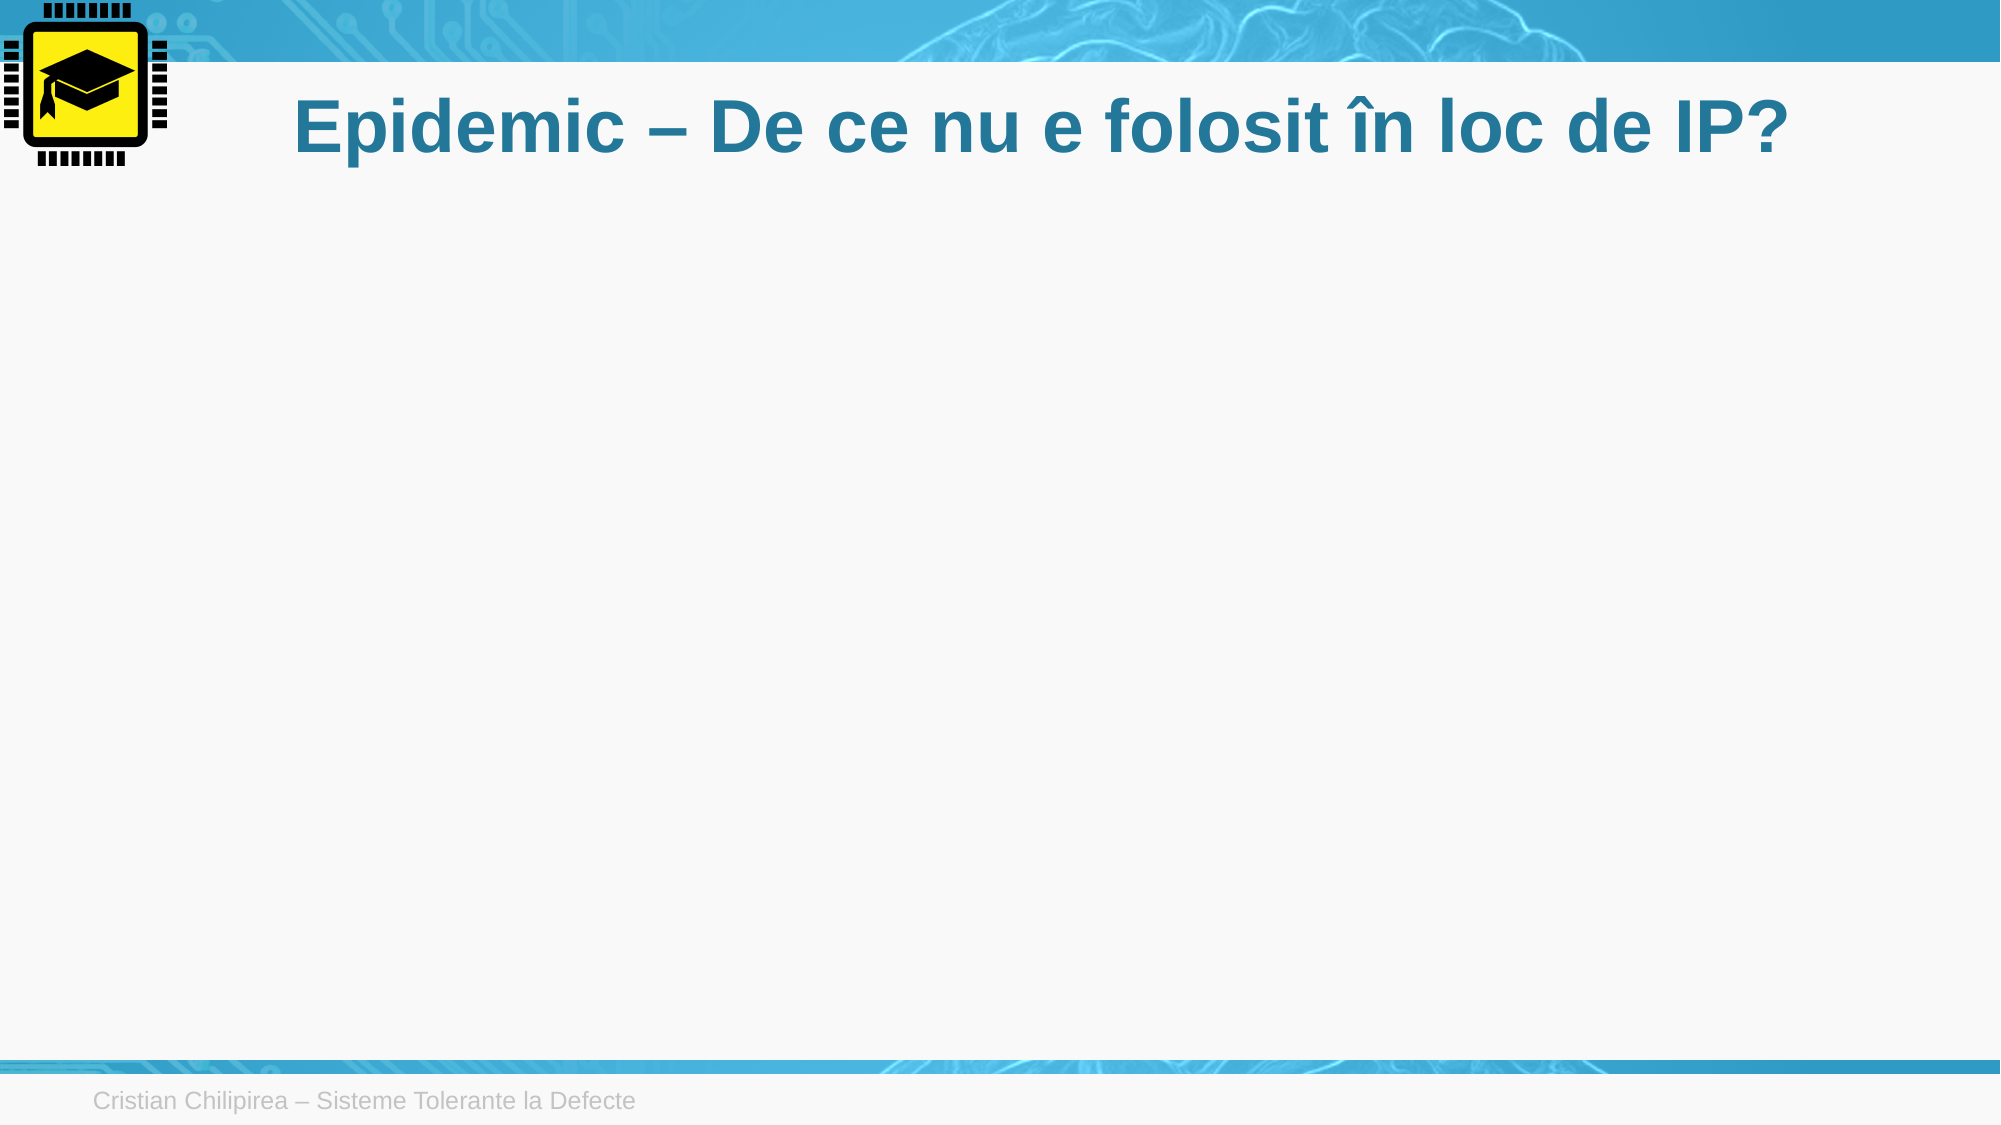

# Epidemic – De ce nu e folosit în loc de IP?

Cristian Chilipirea – Sisteme Tolerante la Defecte